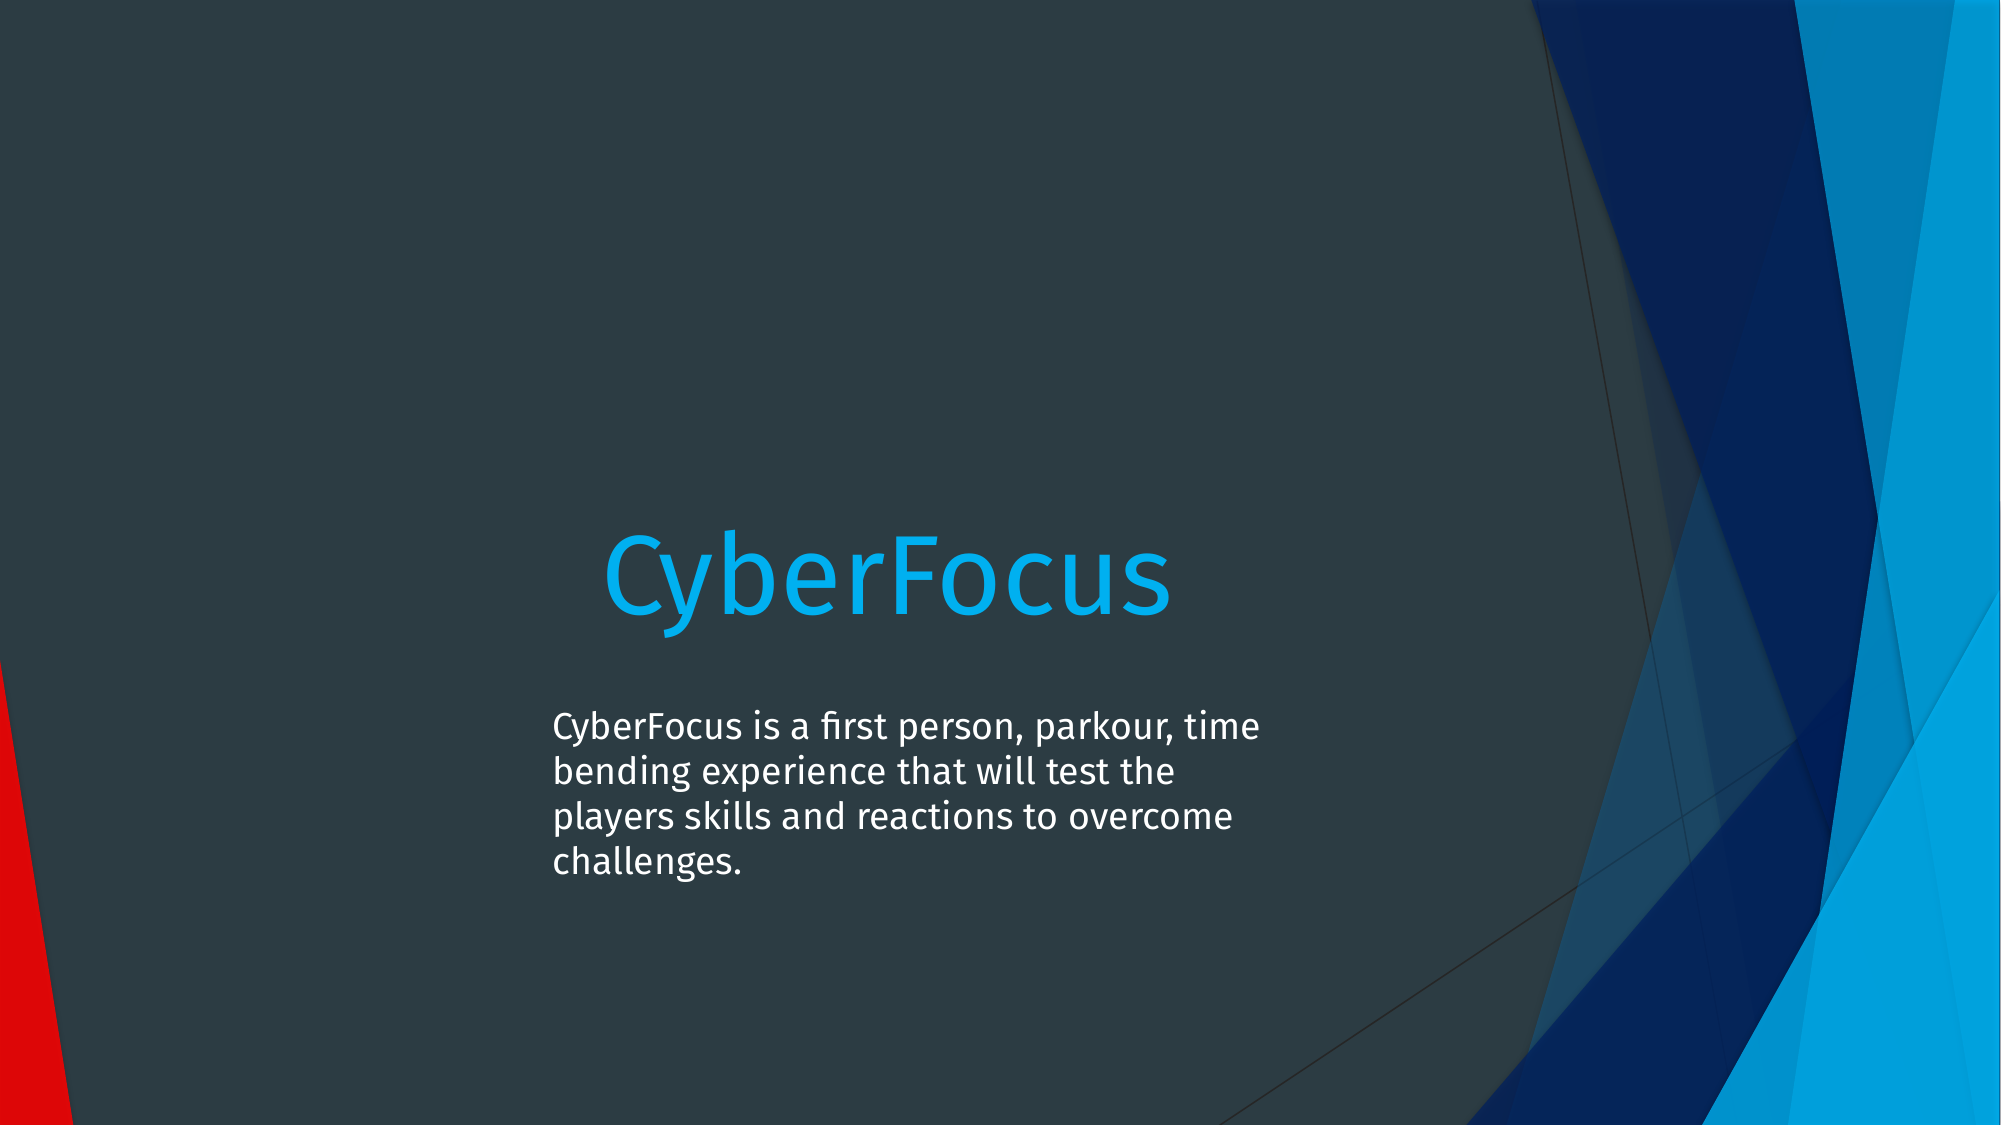

# CyberFocus
CyberFocus is a first person, parkour, time bending experience that will test the players skills and reactions to overcome challenges.